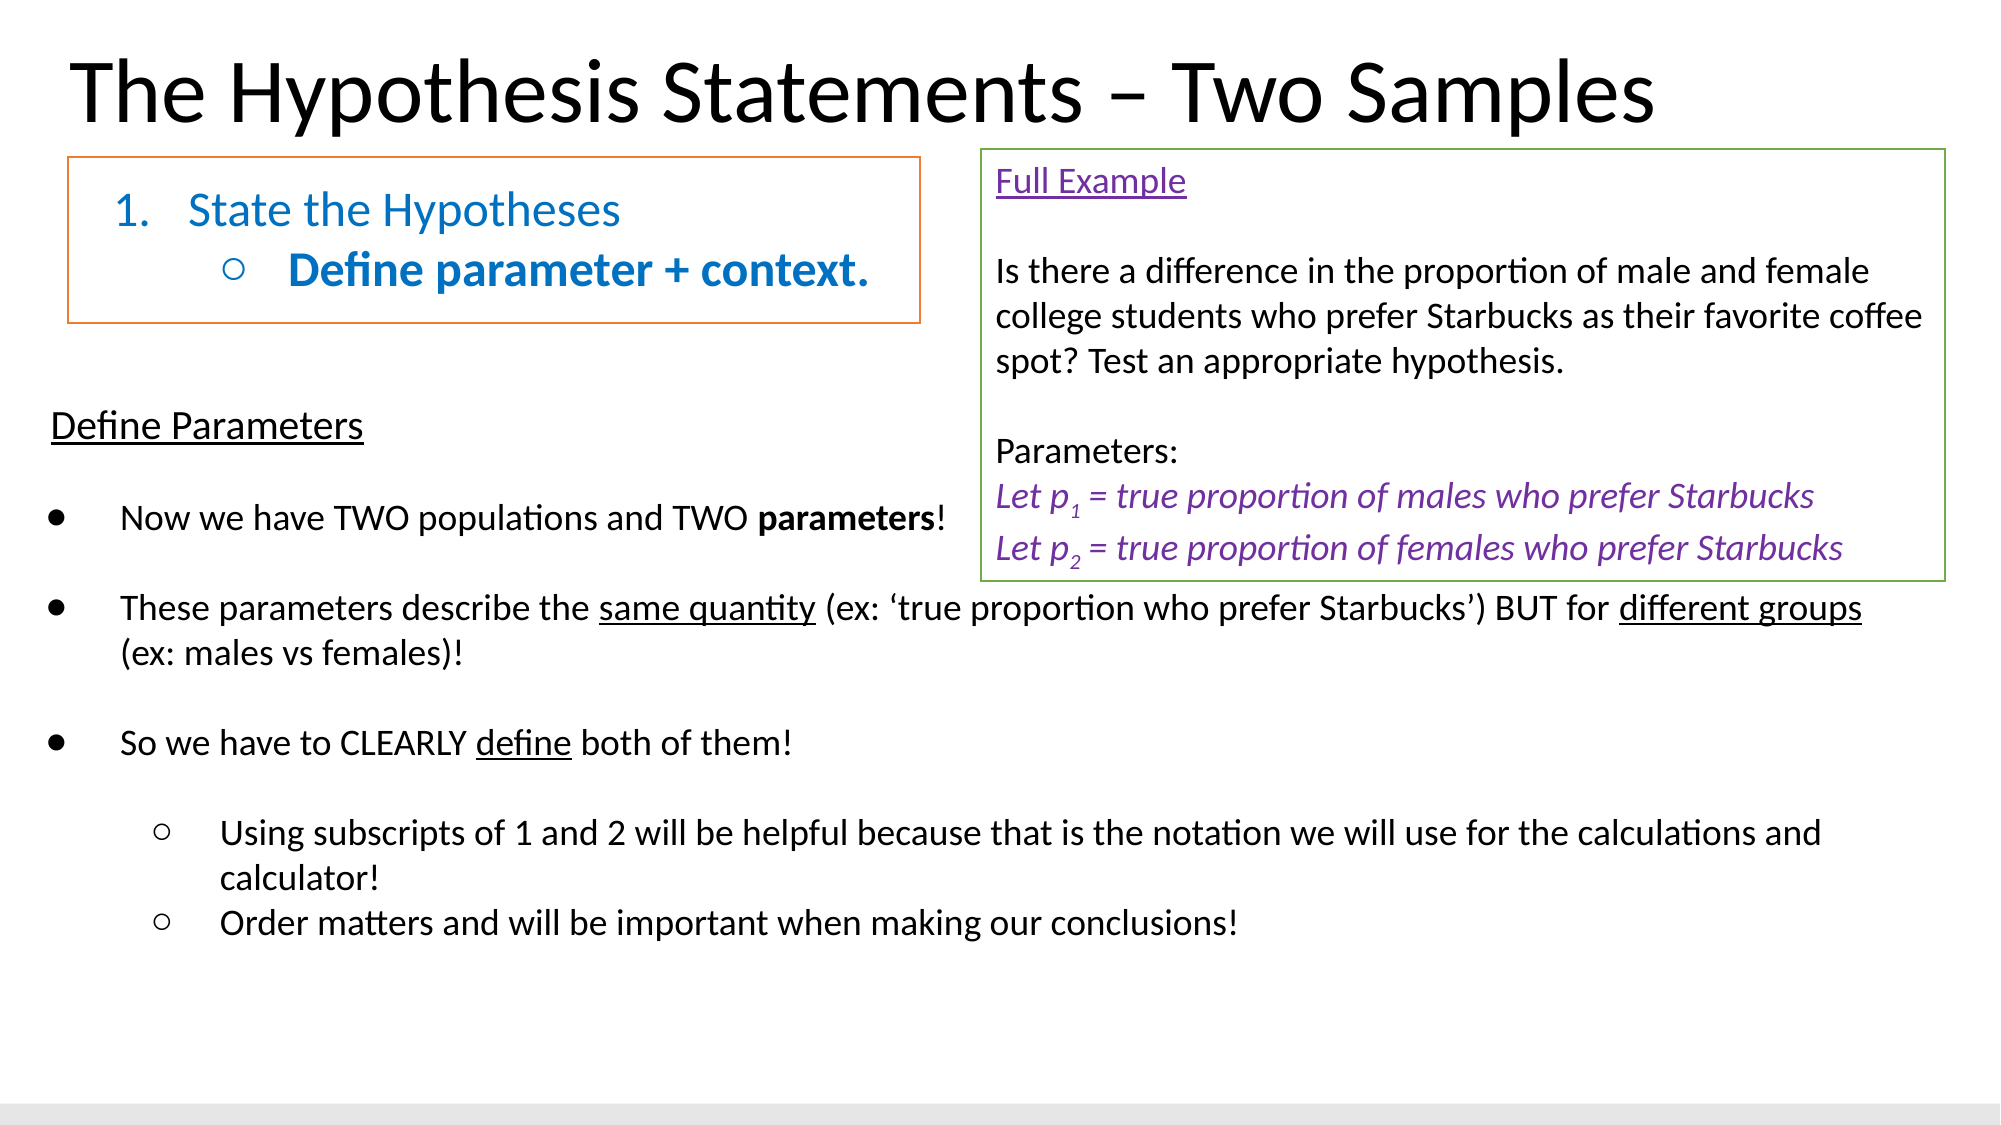

# The Hypothesis Statements – Two Samples
Full Example

Is there a difference in the proportion of male and female college students who prefer Starbucks as their favorite coffee spot? Test an appropriate hypothesis.

Parameters:
Let p1 = true proportion of males who prefer Starbucks
Let p2 = true proportion of females who prefer Starbucks
State the Hypotheses
Define parameter + context.
Define Parameters

Now we have TWO populations and TWO parameters!

These parameters describe the same quantity (ex: ‘true proportion who prefer Starbucks’) BUT for different groups (ex: males vs females)!

So we have to CLEARLY define both of them!

Using subscripts of 1 and 2 will be helpful because that is the notation we will use for the calculations and calculator!
Order matters and will be important when making our conclusions!